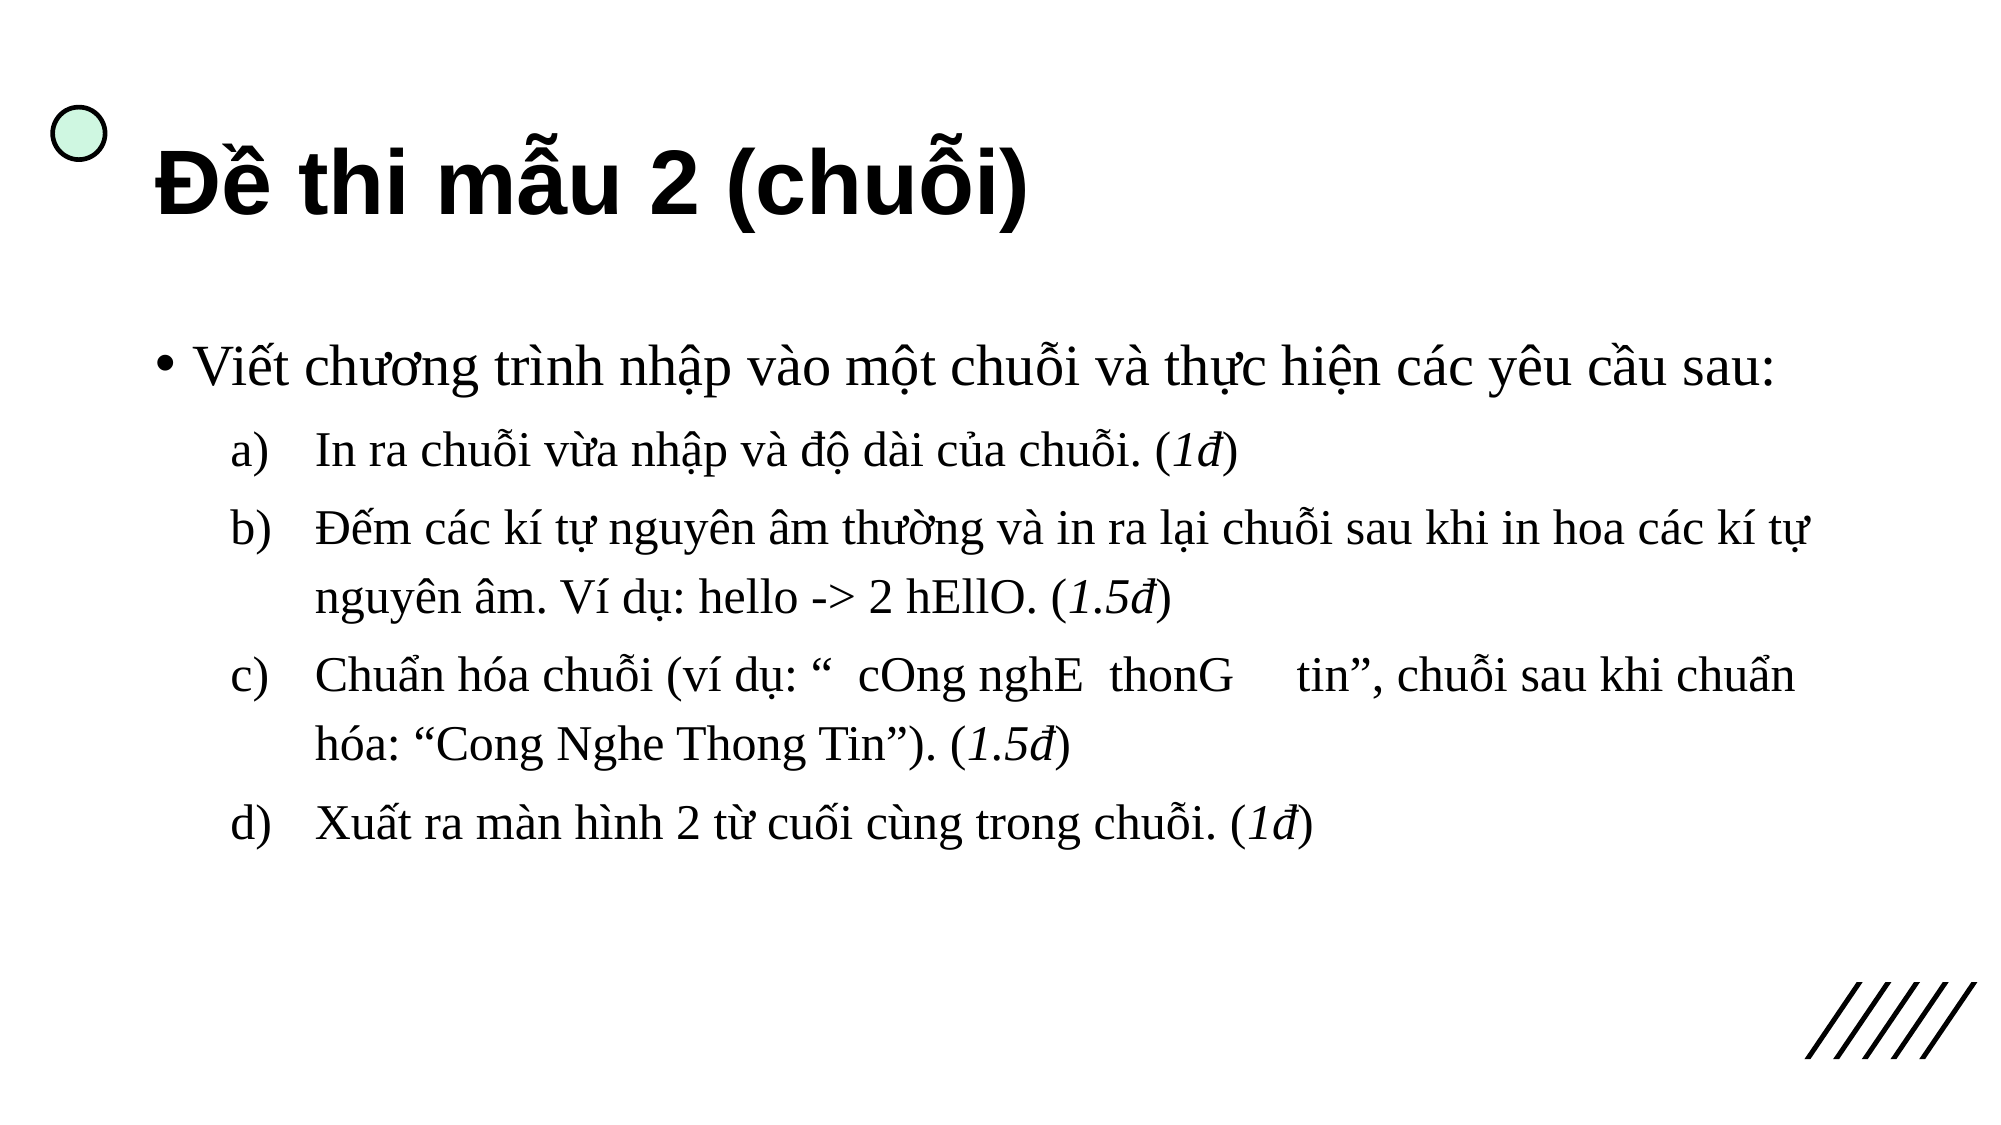

# Đề thi mẫu 2 (chuỗi)
Viết chương trình nhập vào một chuỗi và thực hiện các yêu cầu sau:
In ra chuỗi vừa nhập và độ dài của chuỗi. (1đ)
Đếm các kí tự nguyên âm thường và in ra lại chuỗi sau khi in hoa các kí tự nguyên âm. Ví dụ: hello -> 2 hEllO. (1.5đ)
Chuẩn hóa chuỗi (ví dụ: “  cOng nghE  thonG     tin”, chuỗi sau khi chuẩn hóa: “Cong Nghe Thong Tin”). (1.5đ)
Xuất ra màn hình 2 từ cuối cùng trong chuỗi. (1đ)